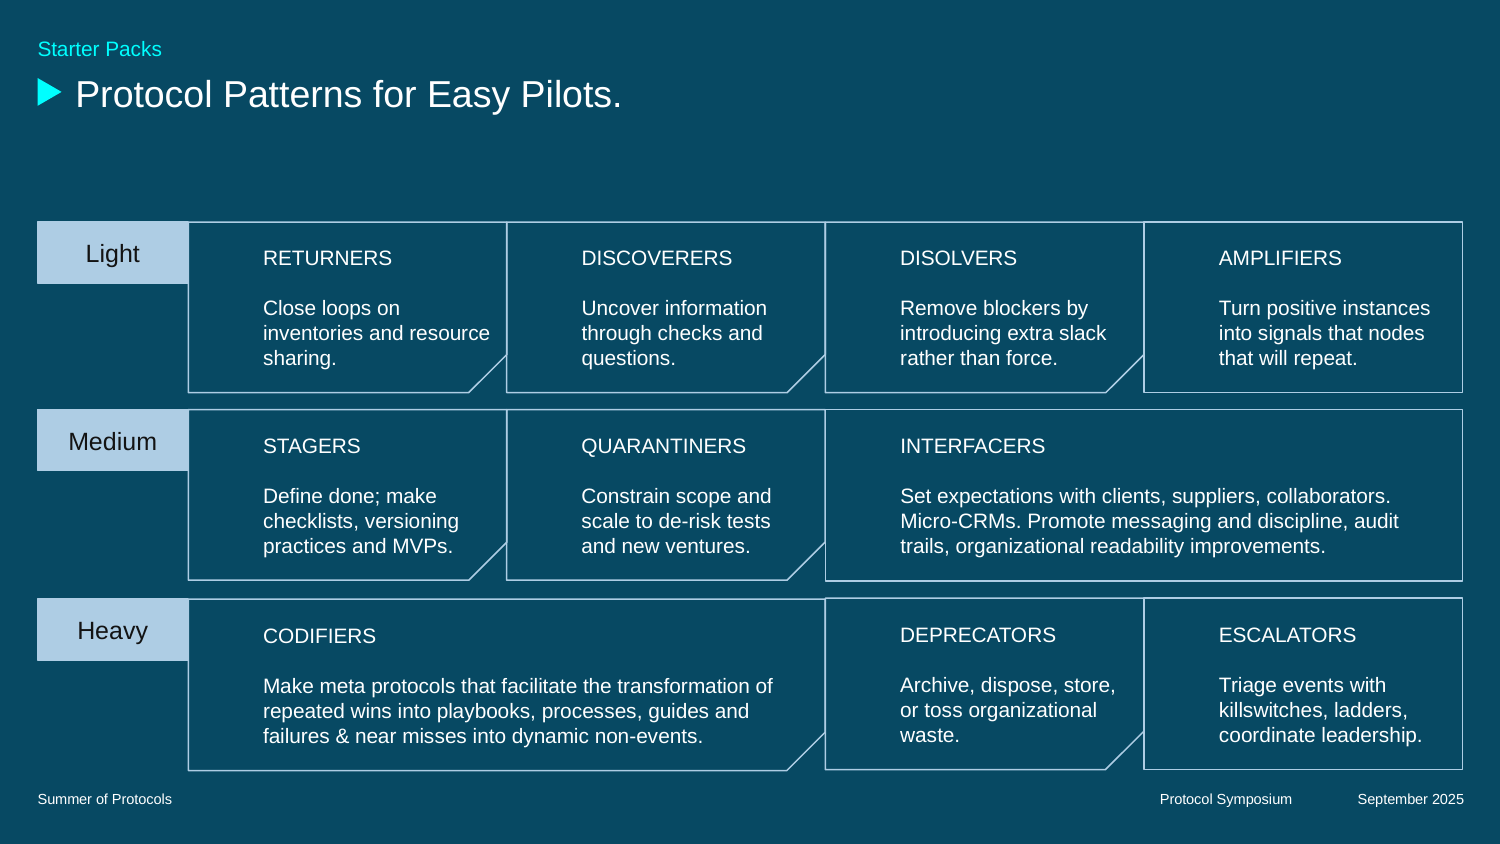

Starter Packs
# Protocol Patterns for Easy Pilots.
RETURNERS

Close loops on inventories and resource sharing.
DISCOVERERS

Uncover information through checks and questions.
DISOLVERS

Remove blockers by introducing extra slack rather than force.

AMPLIFIERS

Turn positive instances into signals that nodes that will repeat.
Light
INTERFACERS

Set expectations with clients, suppliers, collaborators. Micro-CRMs. Promote messaging and discipline, audit trails, organizational readability improvements.
STAGERS

Define done; make checklists, versioning practices and MVPs.

Medium
QUARANTINERS

Constrain scope and scale to de-risk tests and new ventures.

ESCALATORS

Triage events with killswitches, ladders, coordinate leadership.
DEPRECATORS

Archive, dispose, store, or toss organizational waste.

Heavy
CODIFIERS

Make meta protocols that facilitate the transformation of repeated wins into playbooks, processes, guides and failures & near misses into dynamic non-events.

Summer of Protocols
Protocol Symposium
September 2025